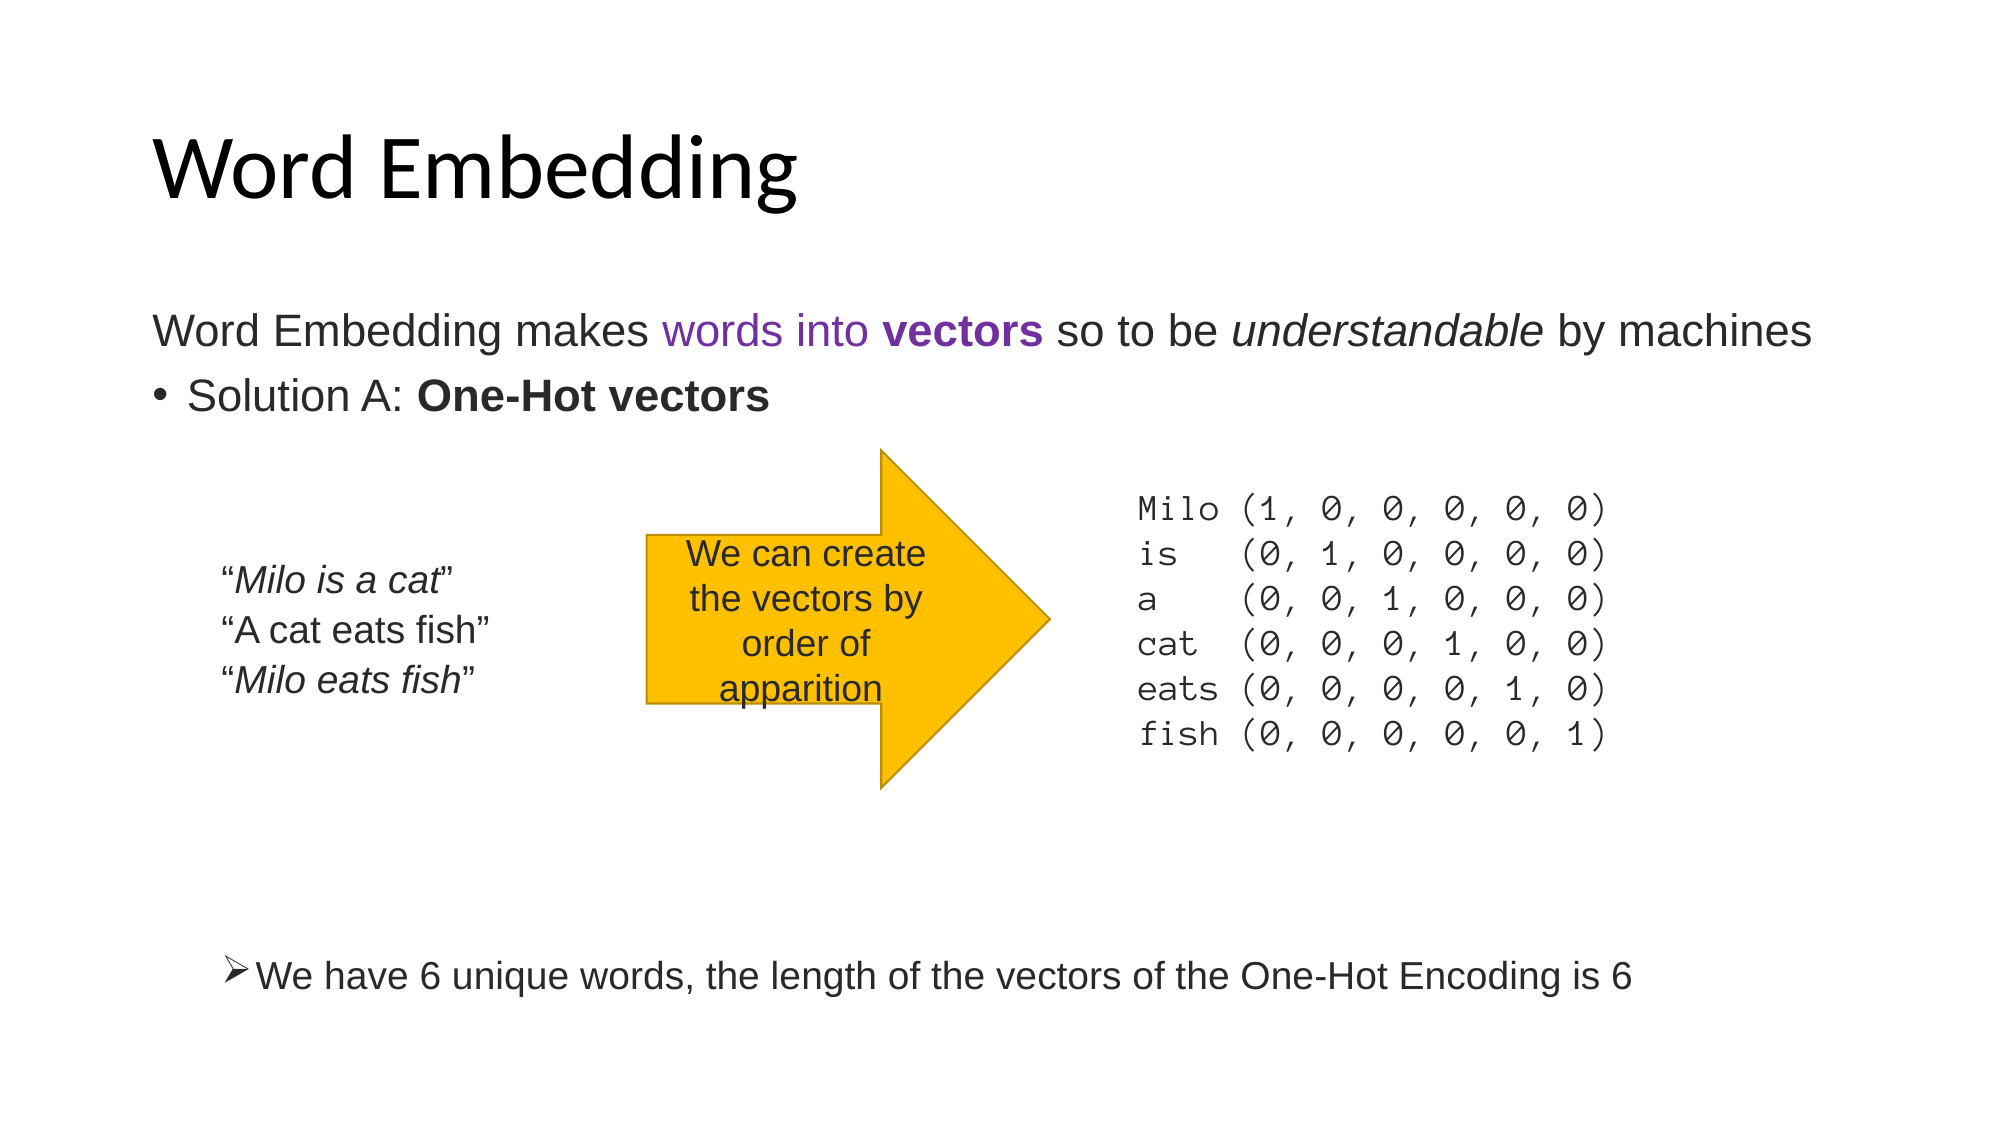

# Word Embedding
Word Embedding makes words into vectors so to be understandable by machines
Solution A: One-Hot vectors

“Milo is a cat”
“A cat eats fish”
“Milo eats fish”

We have 6 unique words, the length of the vectors of the One-Hot Encoding is 6

We can create the vectors by order of apparition

Milo (1, 0, 0, 0, 0, 0)
is   (0, 1, 0, 0, 0, 0)
a    (0, 0, 1, 0, 0, 0)
cat  (0, 0, 0, 1, 0, 0)
eats (0, 0, 0, 0, 1, 0)
fish (0, 0, 0, 0, 0, 1)